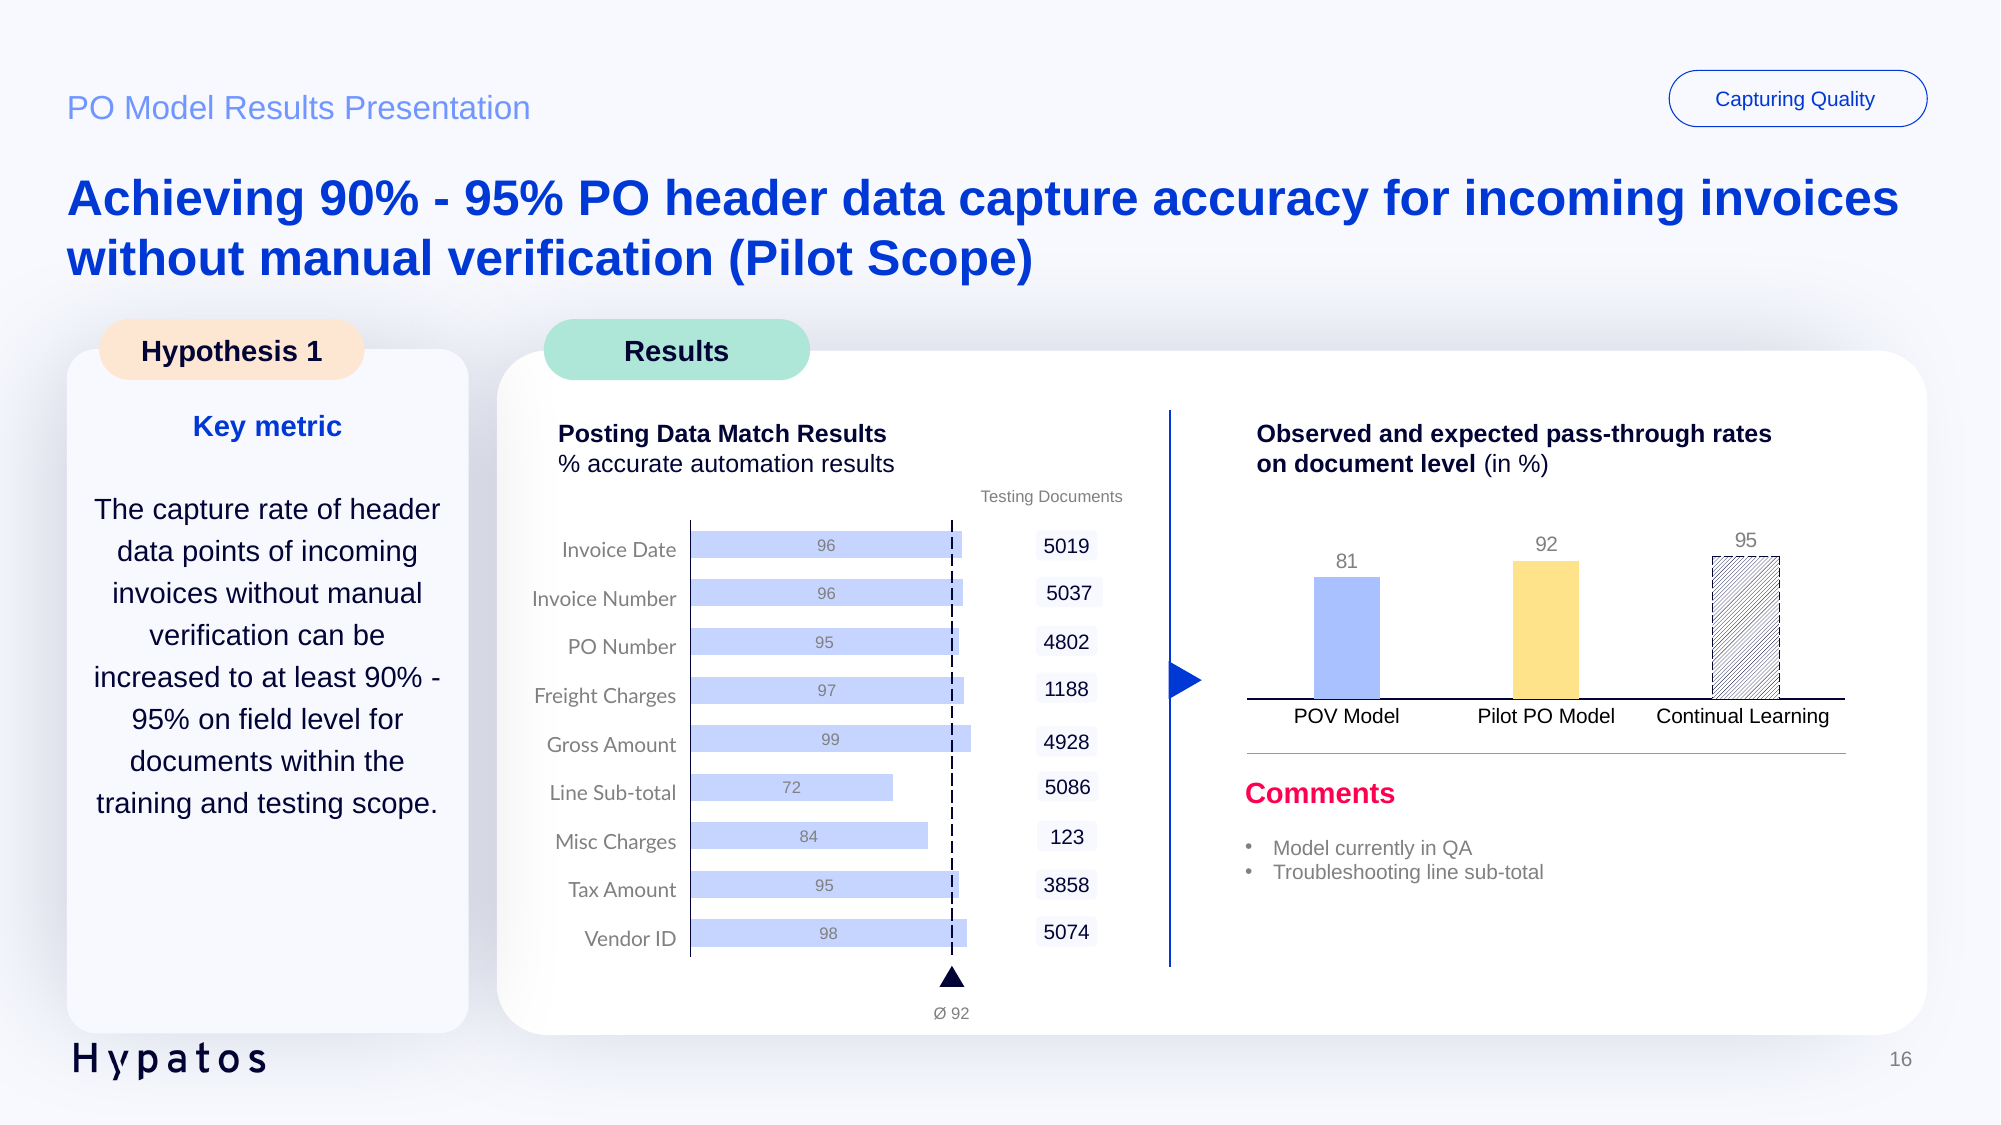

Capturing Quality
PO Model Results Presentation

# Achieving 90% - 95% PO header data capture accuracy for incoming invoices without manual verification (Pilot Scope)
Hypothesis 1
Results

Key metric

The capture rate of header data points of incoming invoices without manual verification can be increased to at least 90% - 95% on field level for documents within the training and testing scope.

Posting Data Match Results
% accurate automation results
Observed and expected pass-through rates on document level (in %)
Testing Documents

### Chart

| Category |  |
|---|---|

### Chart

| Category |  |
|---|---|
Invoice Date
5019
Invoice Number
5037
PO Number
4802

1188
Freight Charges
POV Model
Pilot PO Model
Continual Learning
Gross Amount
4928
Comments

Model currently in QA
Troubleshooting line sub-total

Line Sub-total
5086
Misc Charges
123
Tax Amount
3858
Vendor ID
5074

Ø 92
16